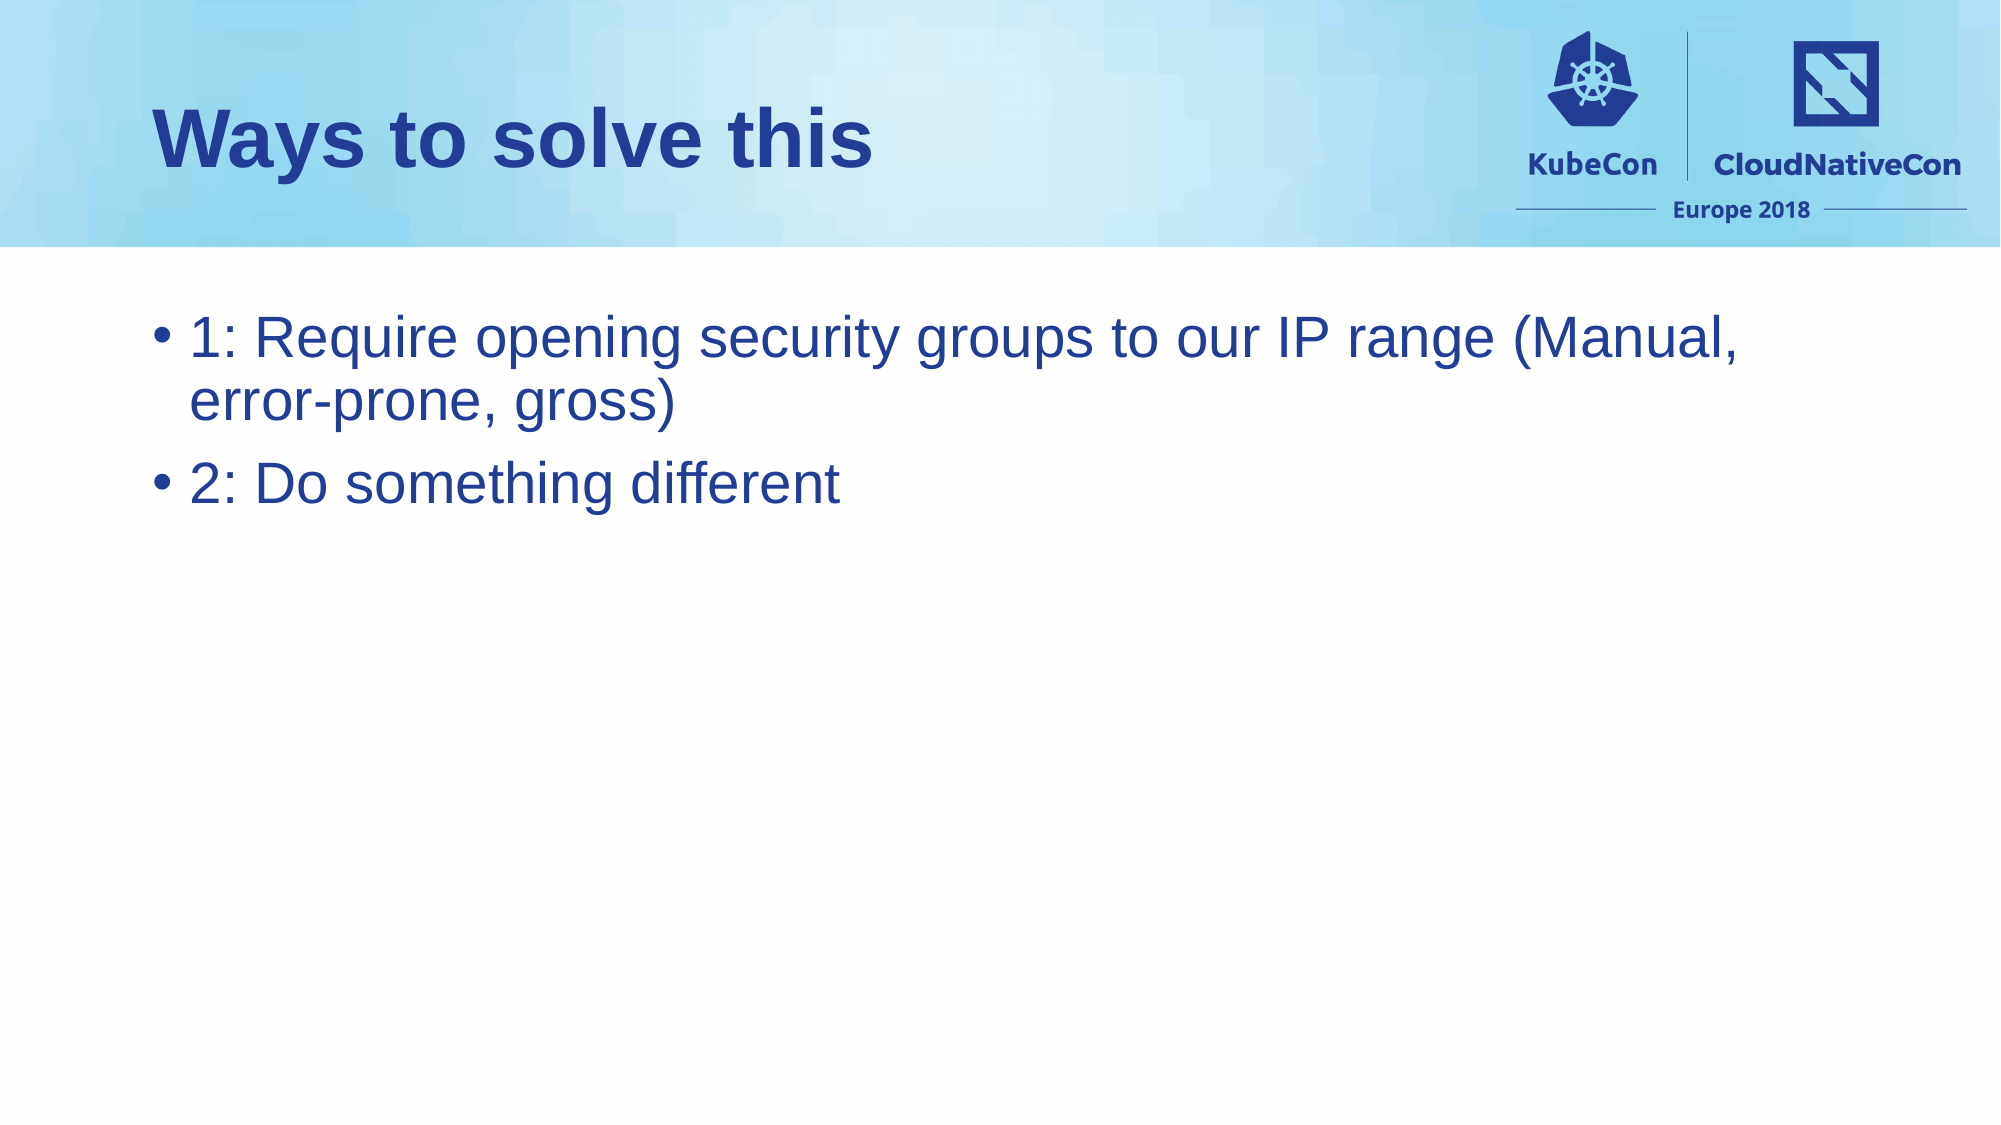

# Ways to solve this
1: Require opening security groups to our IP range (Manual, error-prone, gross)
2: Do something different